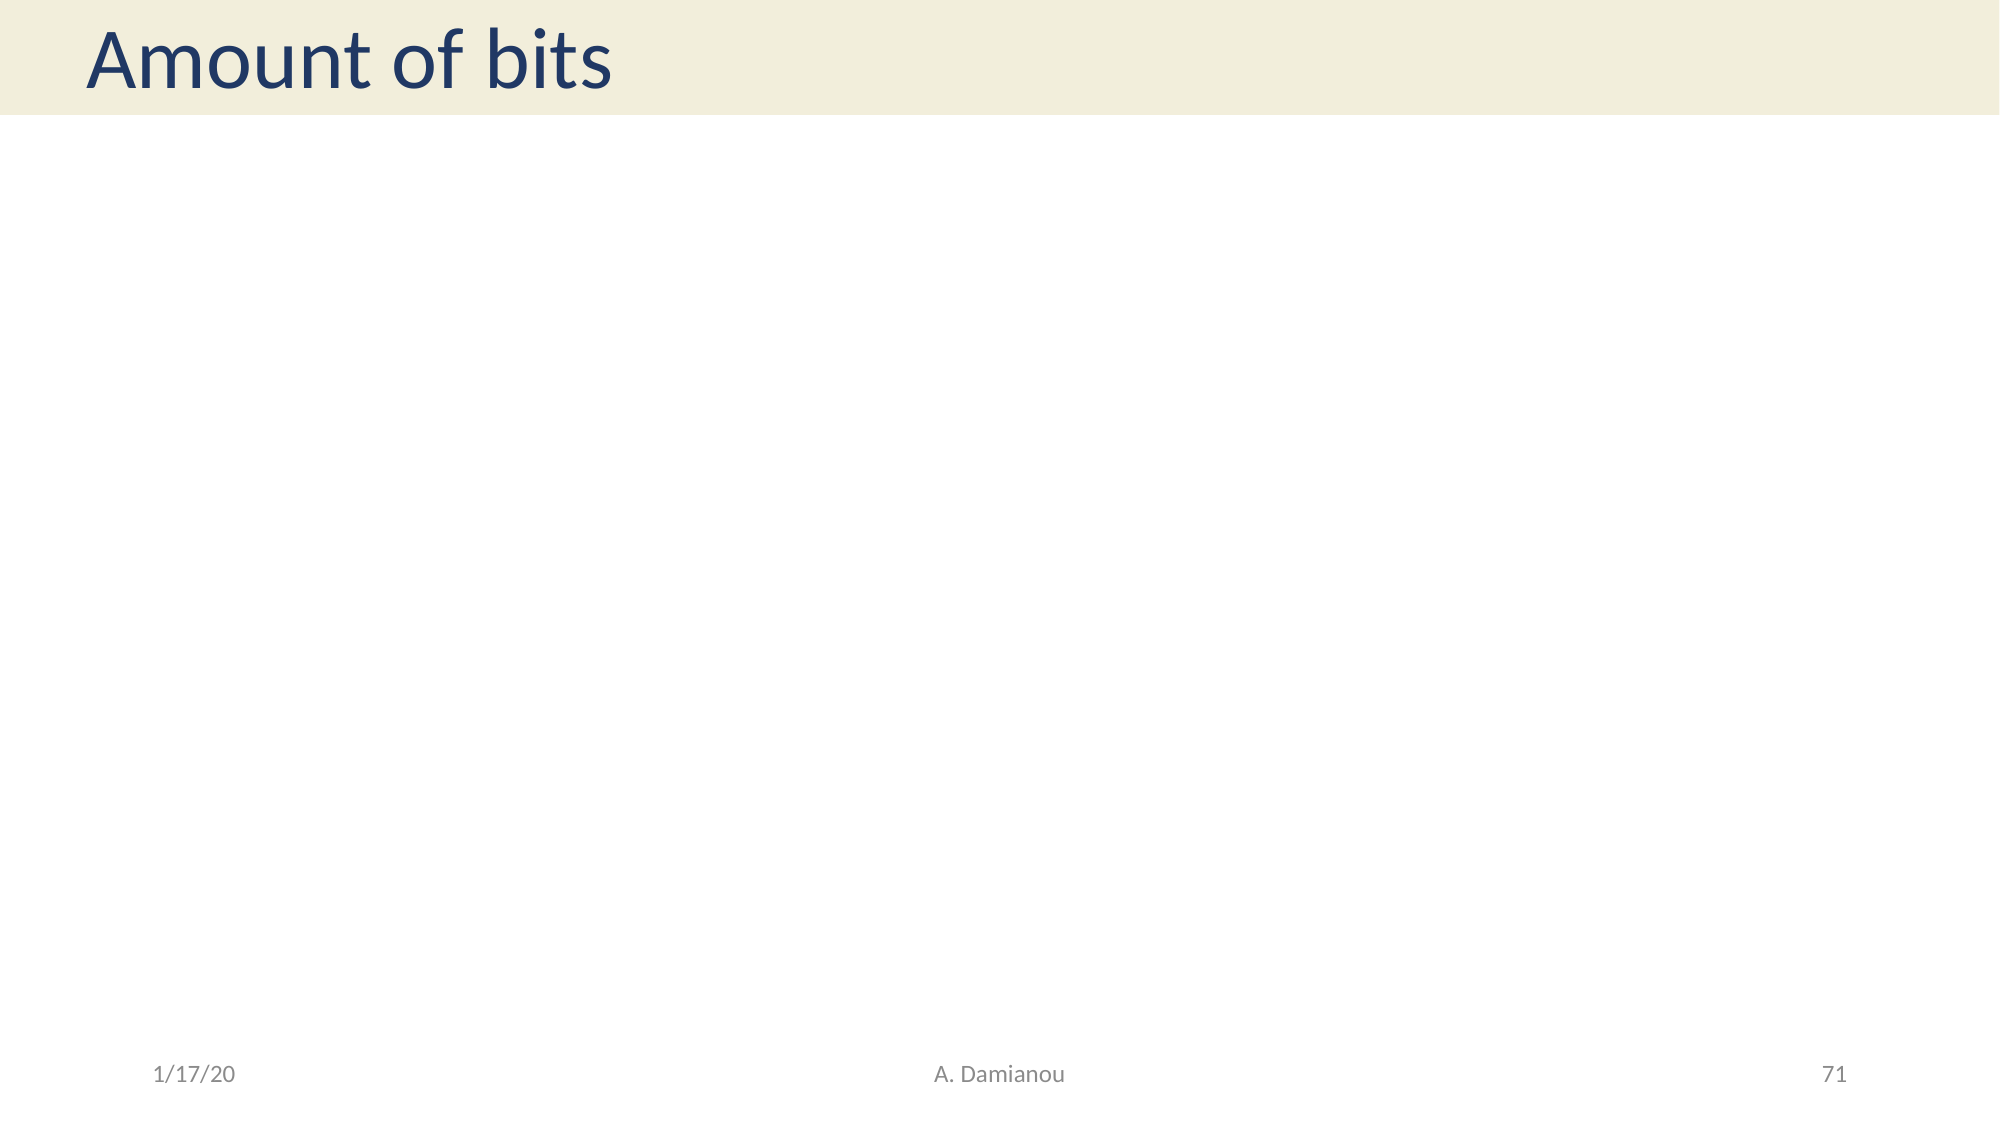

# Amount of bits

1/17/20
A. Damianou
71